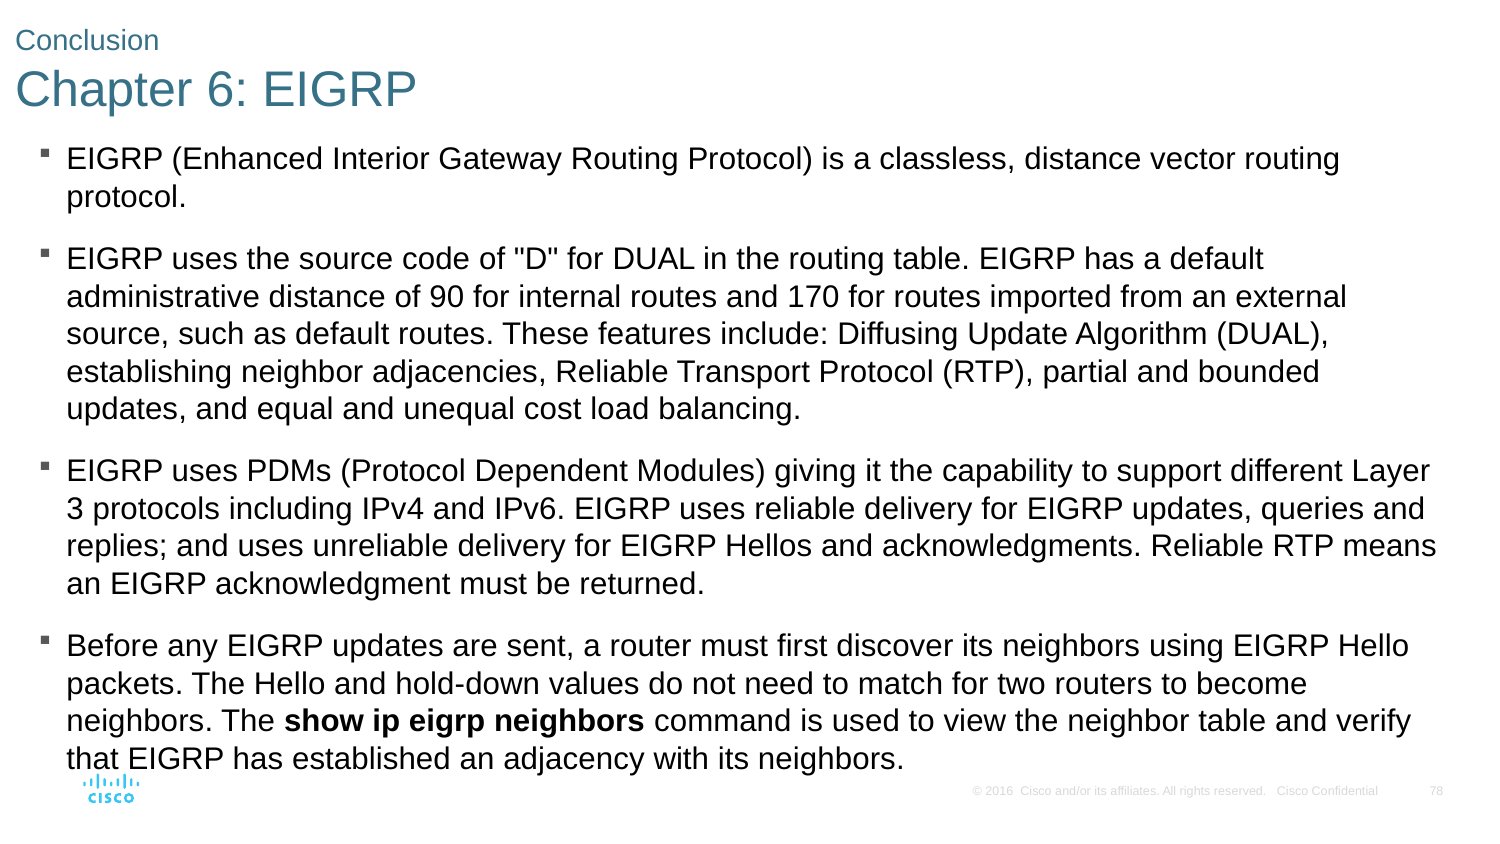

# Conclusion Chapter 6: EIGRP
EIGRP (Enhanced Interior Gateway Routing Protocol) is a classless, distance vector routing protocol.
EIGRP uses the source code of "D" for DUAL in the routing table. EIGRP has a default administrative distance of 90 for internal routes and 170 for routes imported from an external source, such as default routes. These features include: Diffusing Update Algorithm (DUAL), establishing neighbor adjacencies, Reliable Transport Protocol (RTP), partial and bounded updates, and equal and unequal cost load balancing.
EIGRP uses PDMs (Protocol Dependent Modules) giving it the capability to support different Layer 3 protocols including IPv4 and IPv6. EIGRP uses reliable delivery for EIGRP updates, queries and replies; and uses unreliable delivery for EIGRP Hellos and acknowledgments. Reliable RTP means an EIGRP acknowledgment must be returned.
Before any EIGRP updates are sent, a router must first discover its neighbors using EIGRP Hello packets. The Hello and hold-down values do not need to match for two routers to become neighbors. The show ip eigrp neighbors command is used to view the neighbor table and verify that EIGRP has established an adjacency with its neighbors.